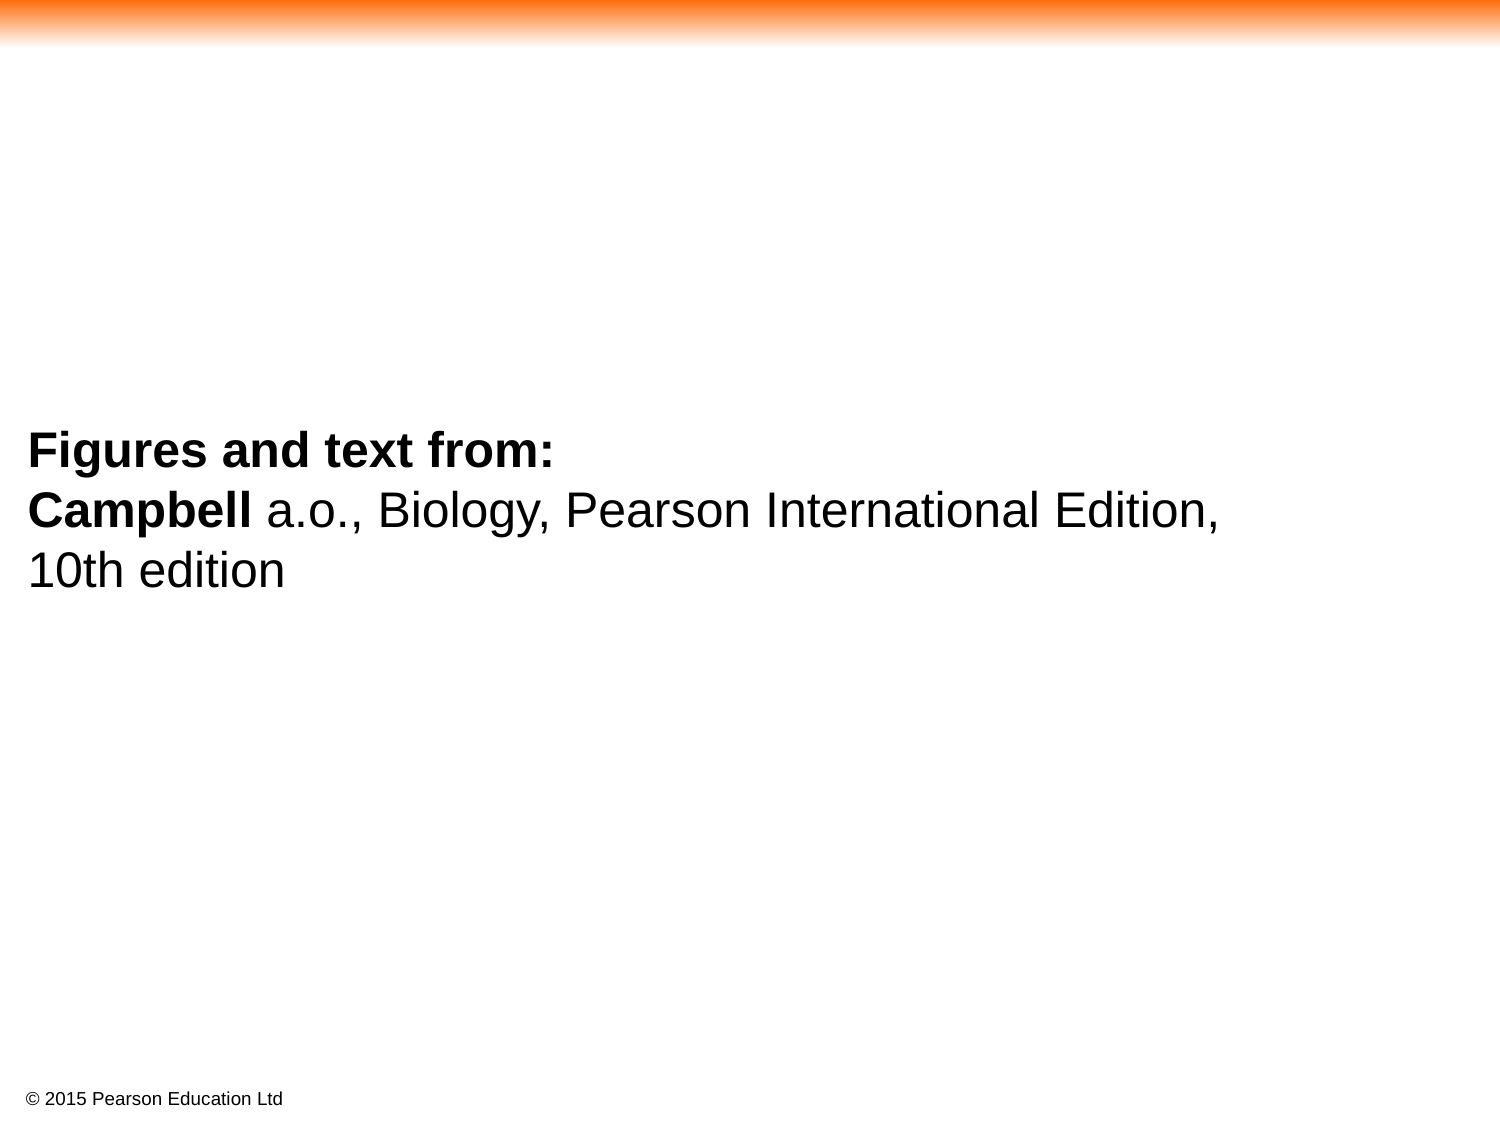

#
Figures and text from:
Campbell a.o., Biology, Pearson International Edition, 10th edition